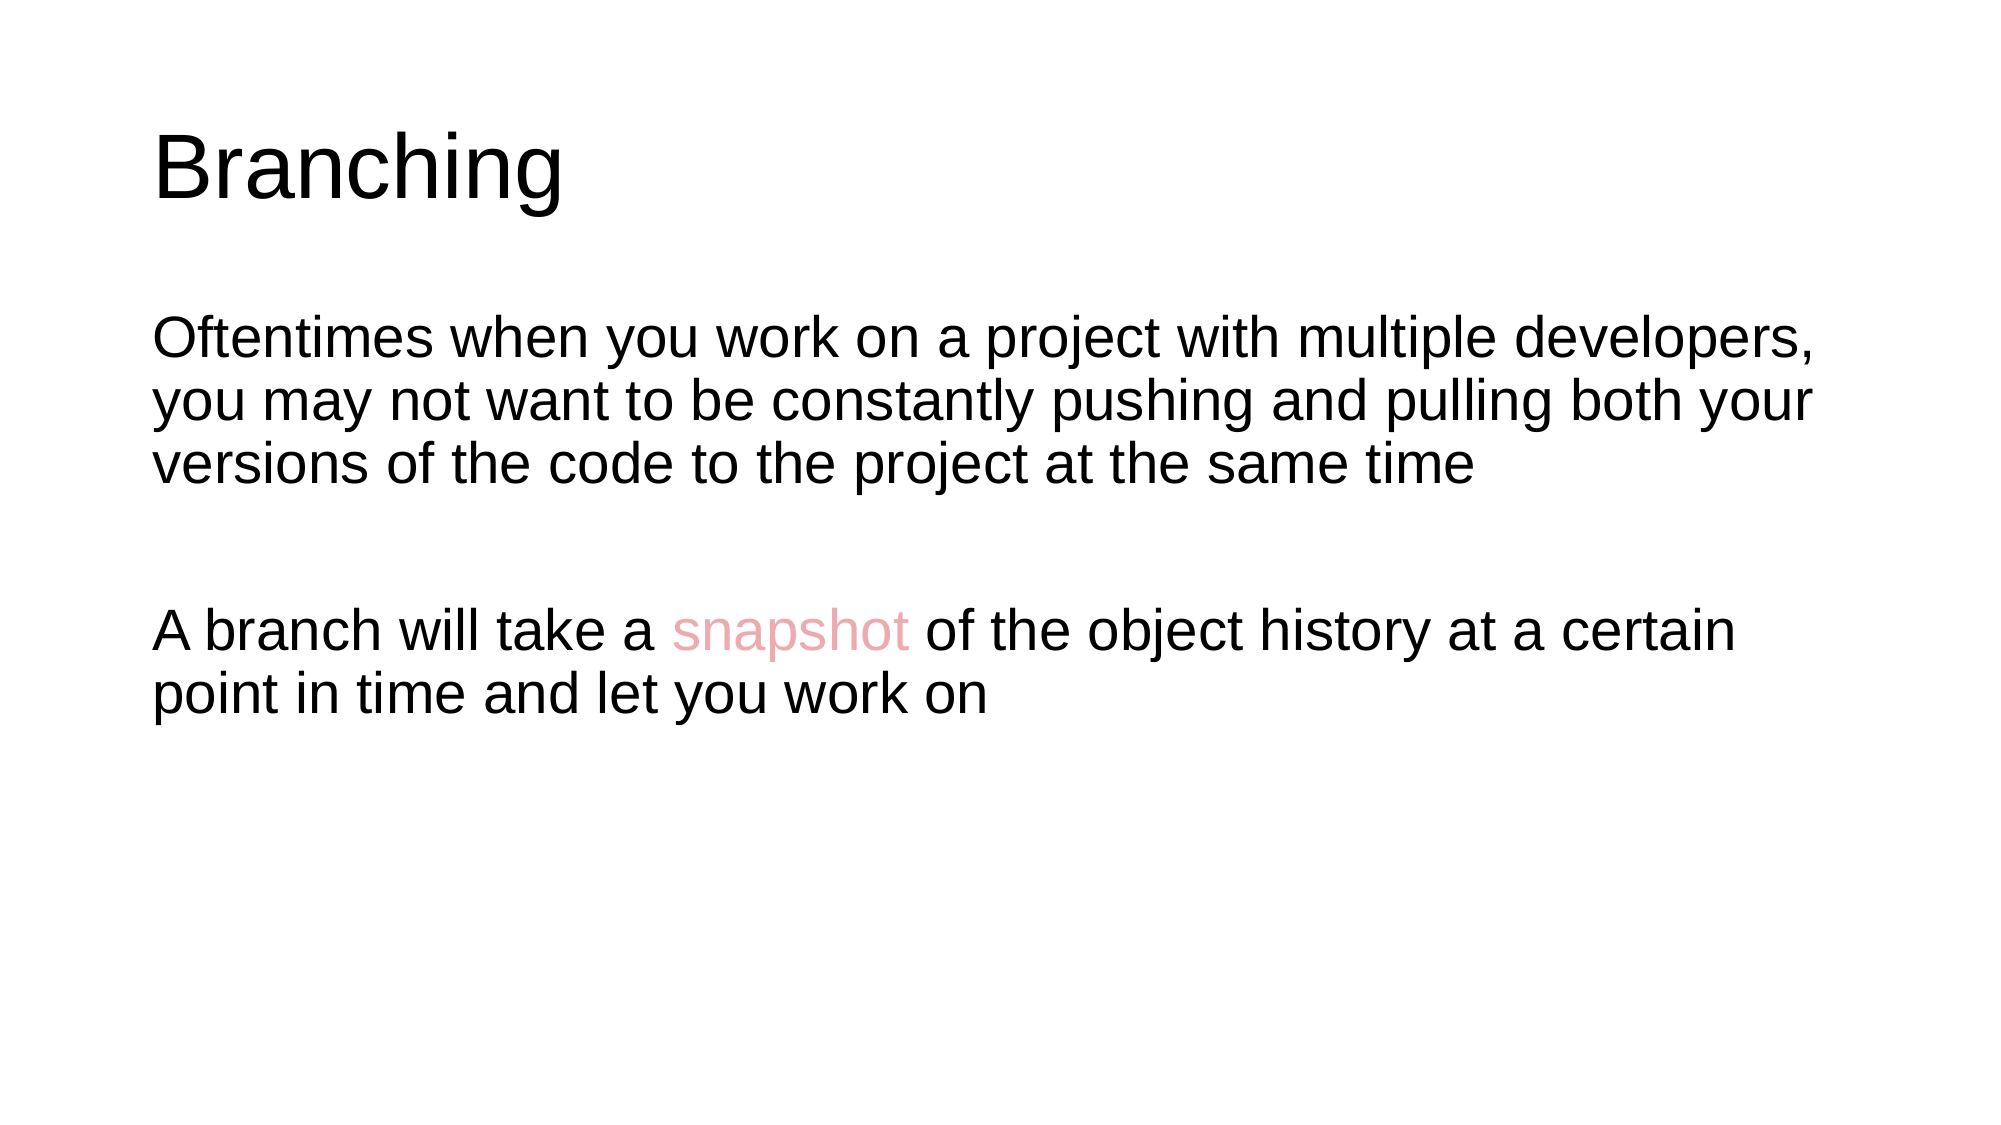

# Branching
Oftentimes when you work on a project with multiple developers, you may not want to be constantly pushing and pulling both your versions of the code to the project at the same time

A branch will take a snapshot of the object history at a certain point in time and let you work on